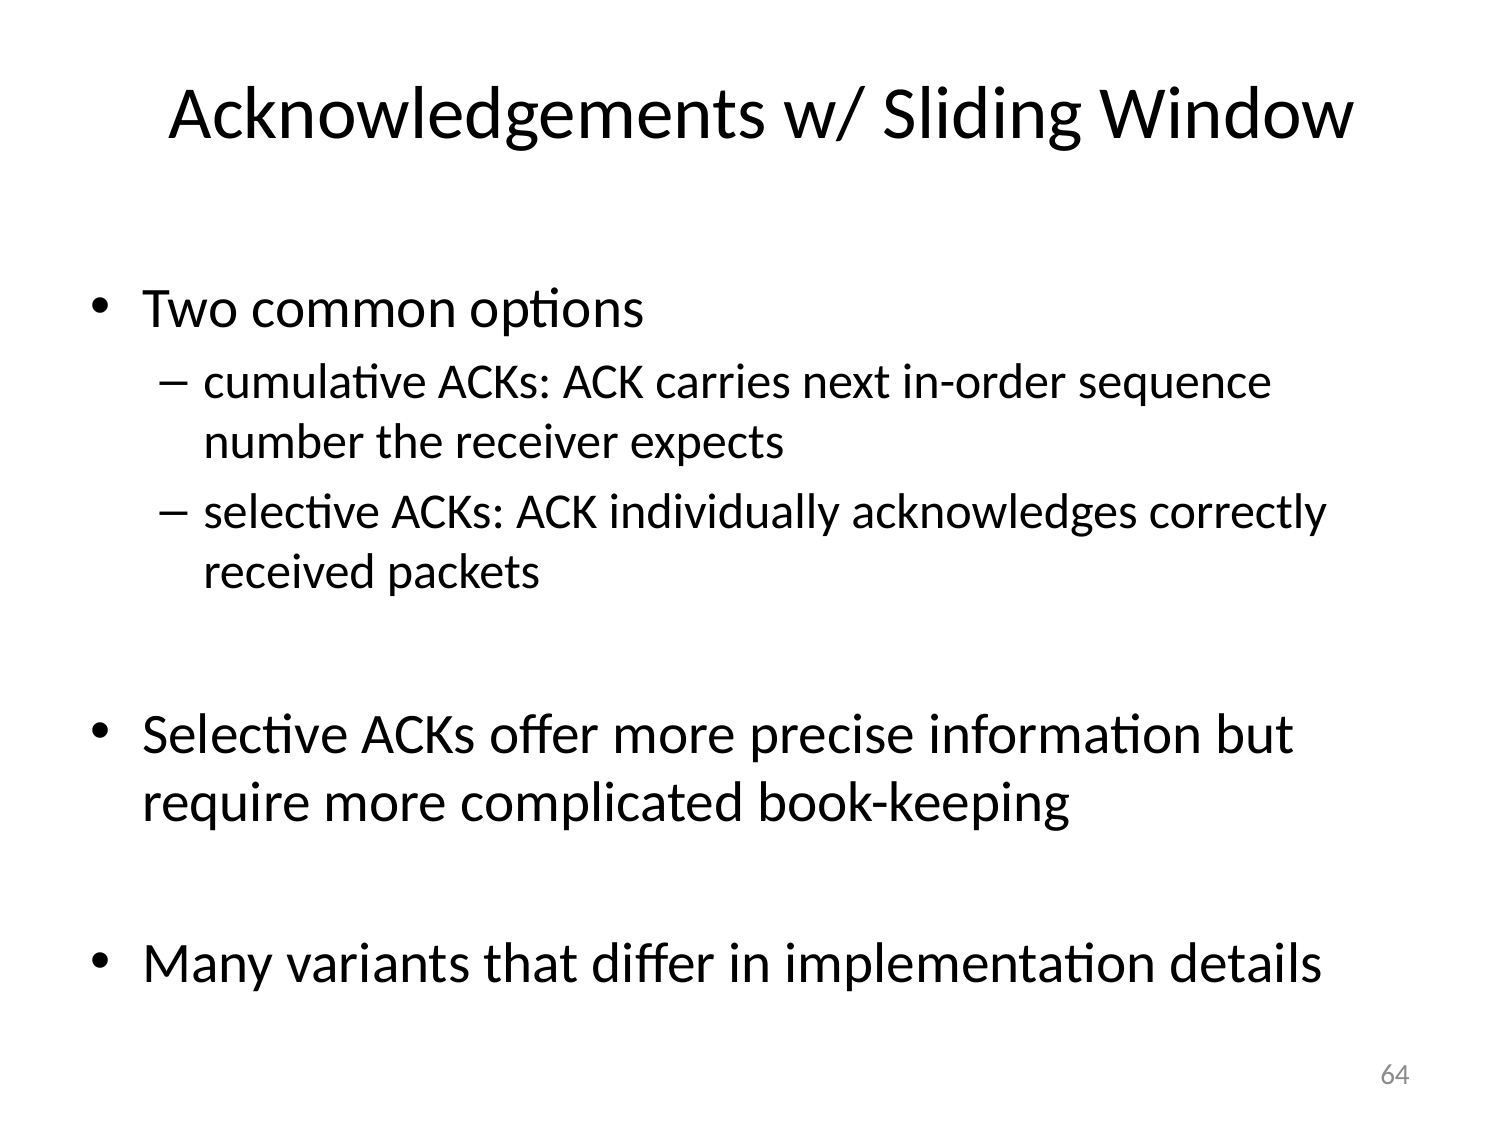

# Acknowledgements w/ Sliding Window
Two common options
cumulative ACKs: ACK carries next in-order sequence number the receiver expects
selective ACKs: ACK individually acknowledges correctly received packets

Selective ACKs offer more precise information but require more complicated book-keeping

Many variants that differ in implementation details

64